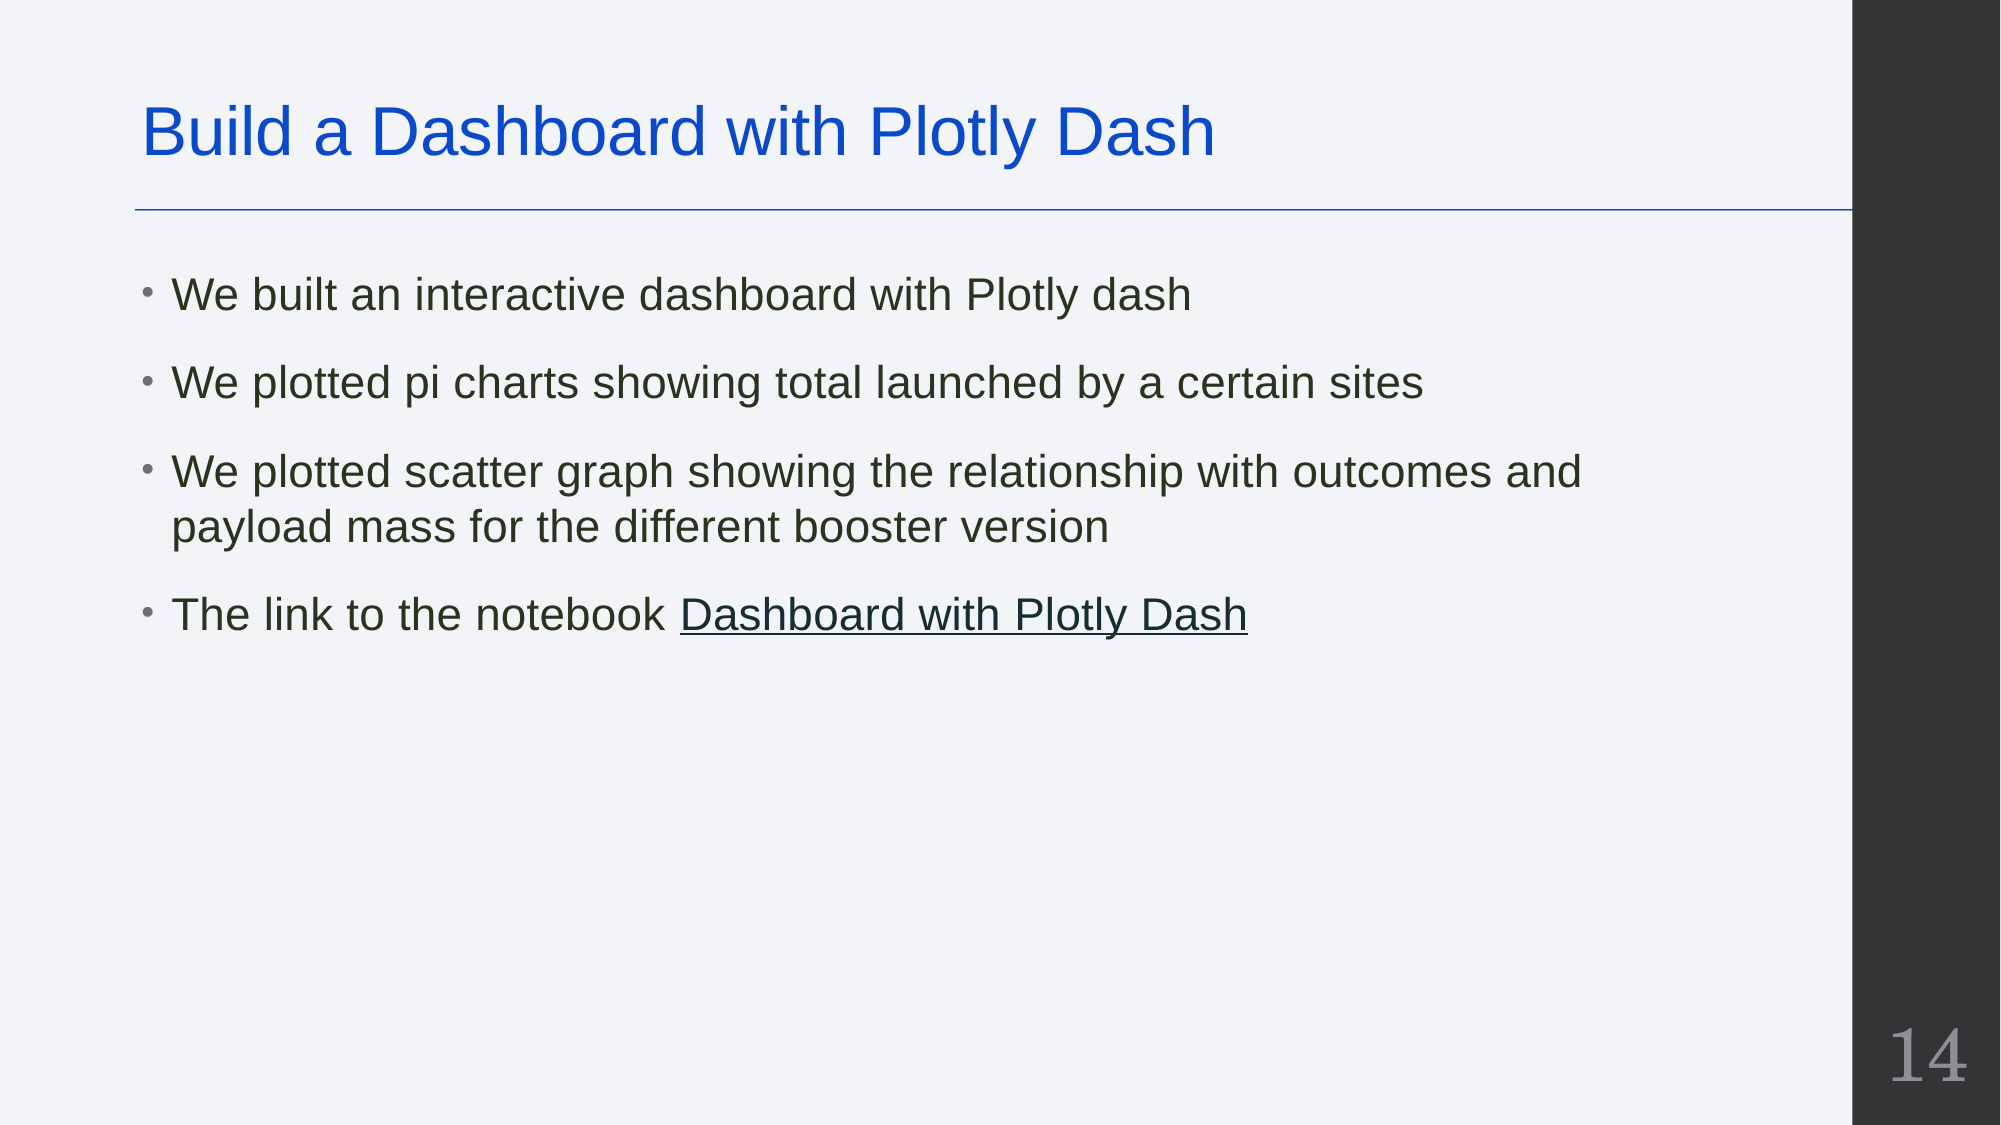

Build a Dashboard with Plotly Dash
We built an interactive dashboard with Plotly dash
We plotted pi charts showing total launched by a certain sites
We plotted scatter graph showing the relationship with outcomes and payload mass for the different booster version
The link to the notebook Dashboard with Plotly Dash
14